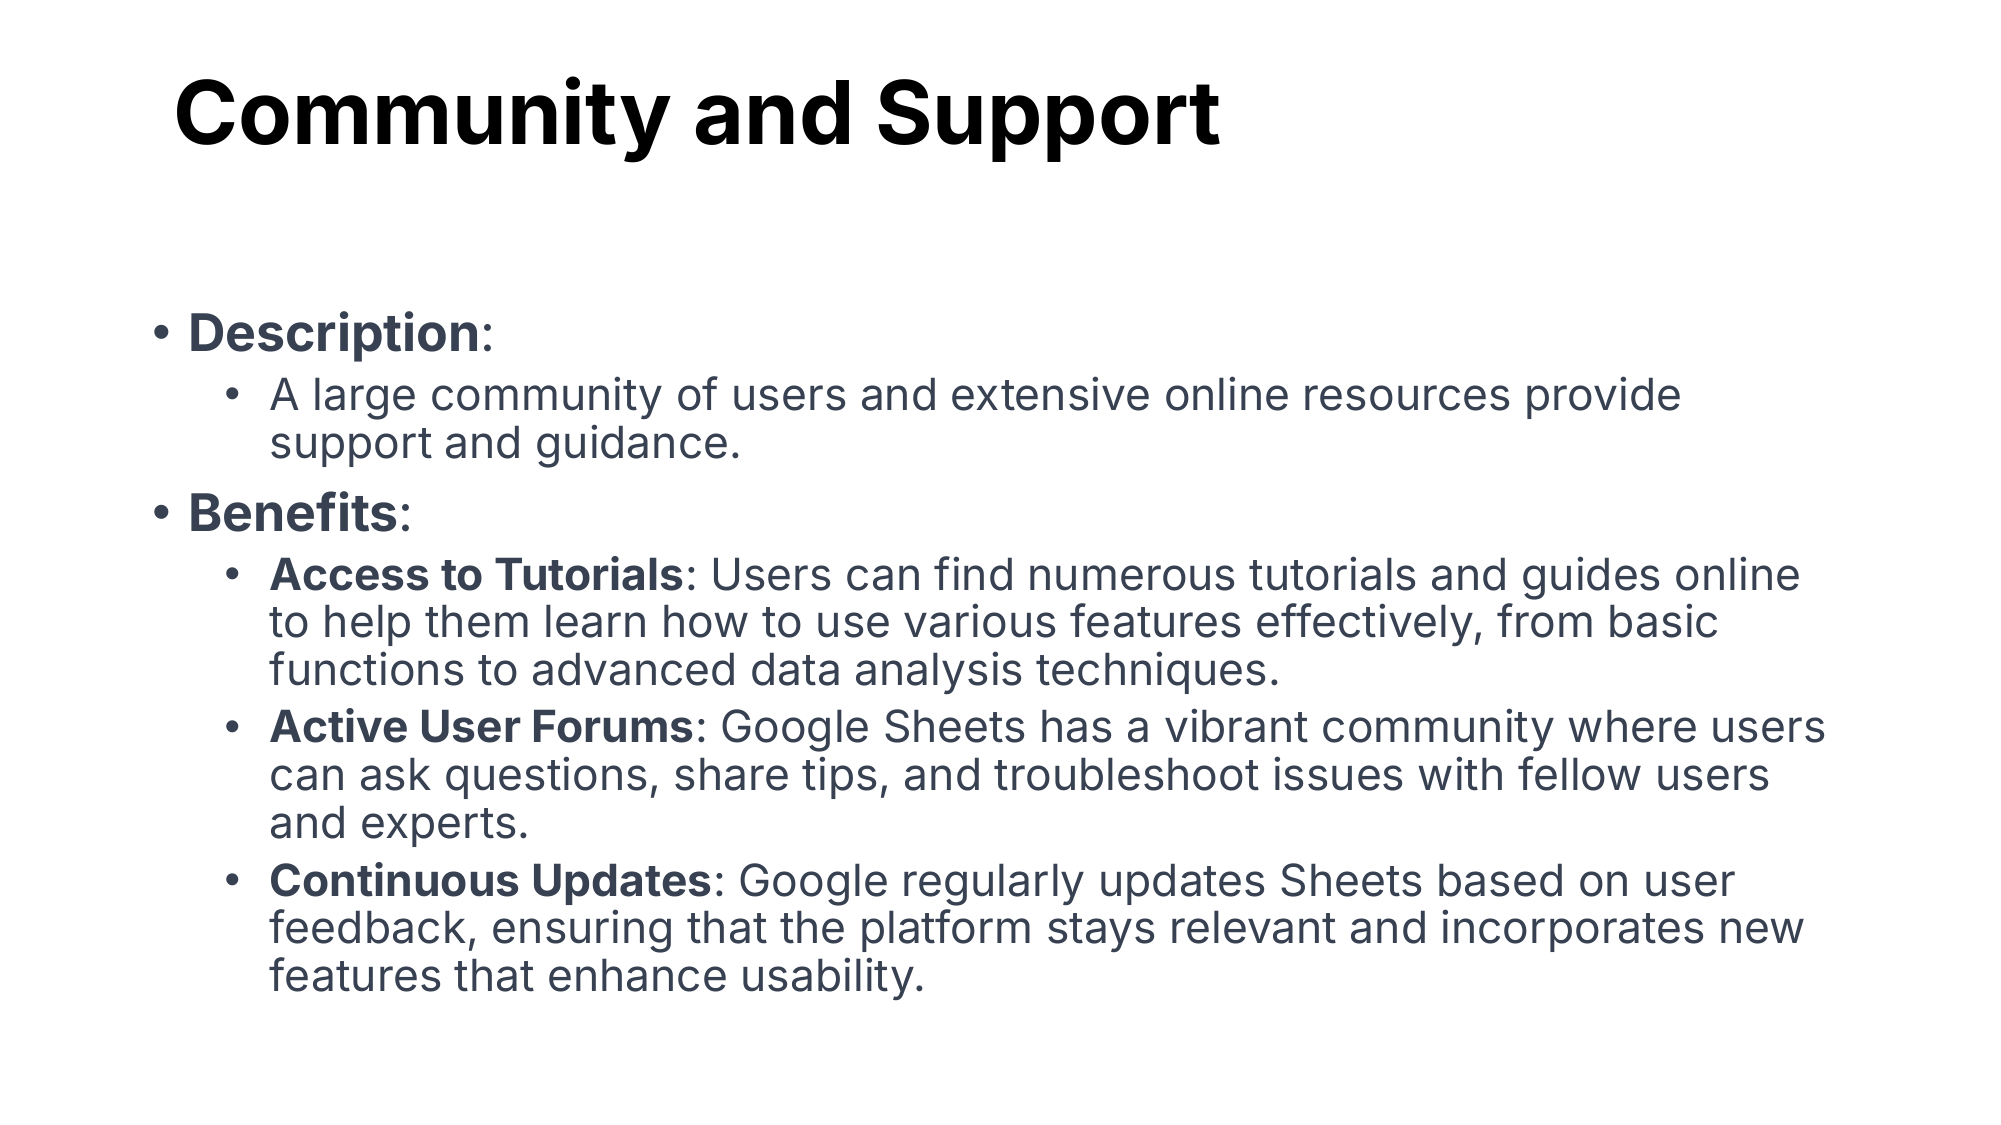

# Community and Support
Description:
A large community of users and extensive online resources provide support and guidance.
Benefits:
Access to Tutorials: Users can find numerous tutorials and guides online to help them learn how to use various features effectively, from basic functions to advanced data analysis techniques.
Active User Forums: Google Sheets has a vibrant community where users can ask questions, share tips, and troubleshoot issues with fellow users and experts.
Continuous Updates: Google regularly updates Sheets based on user feedback, ensuring that the platform stays relevant and incorporates new features that enhance usability.